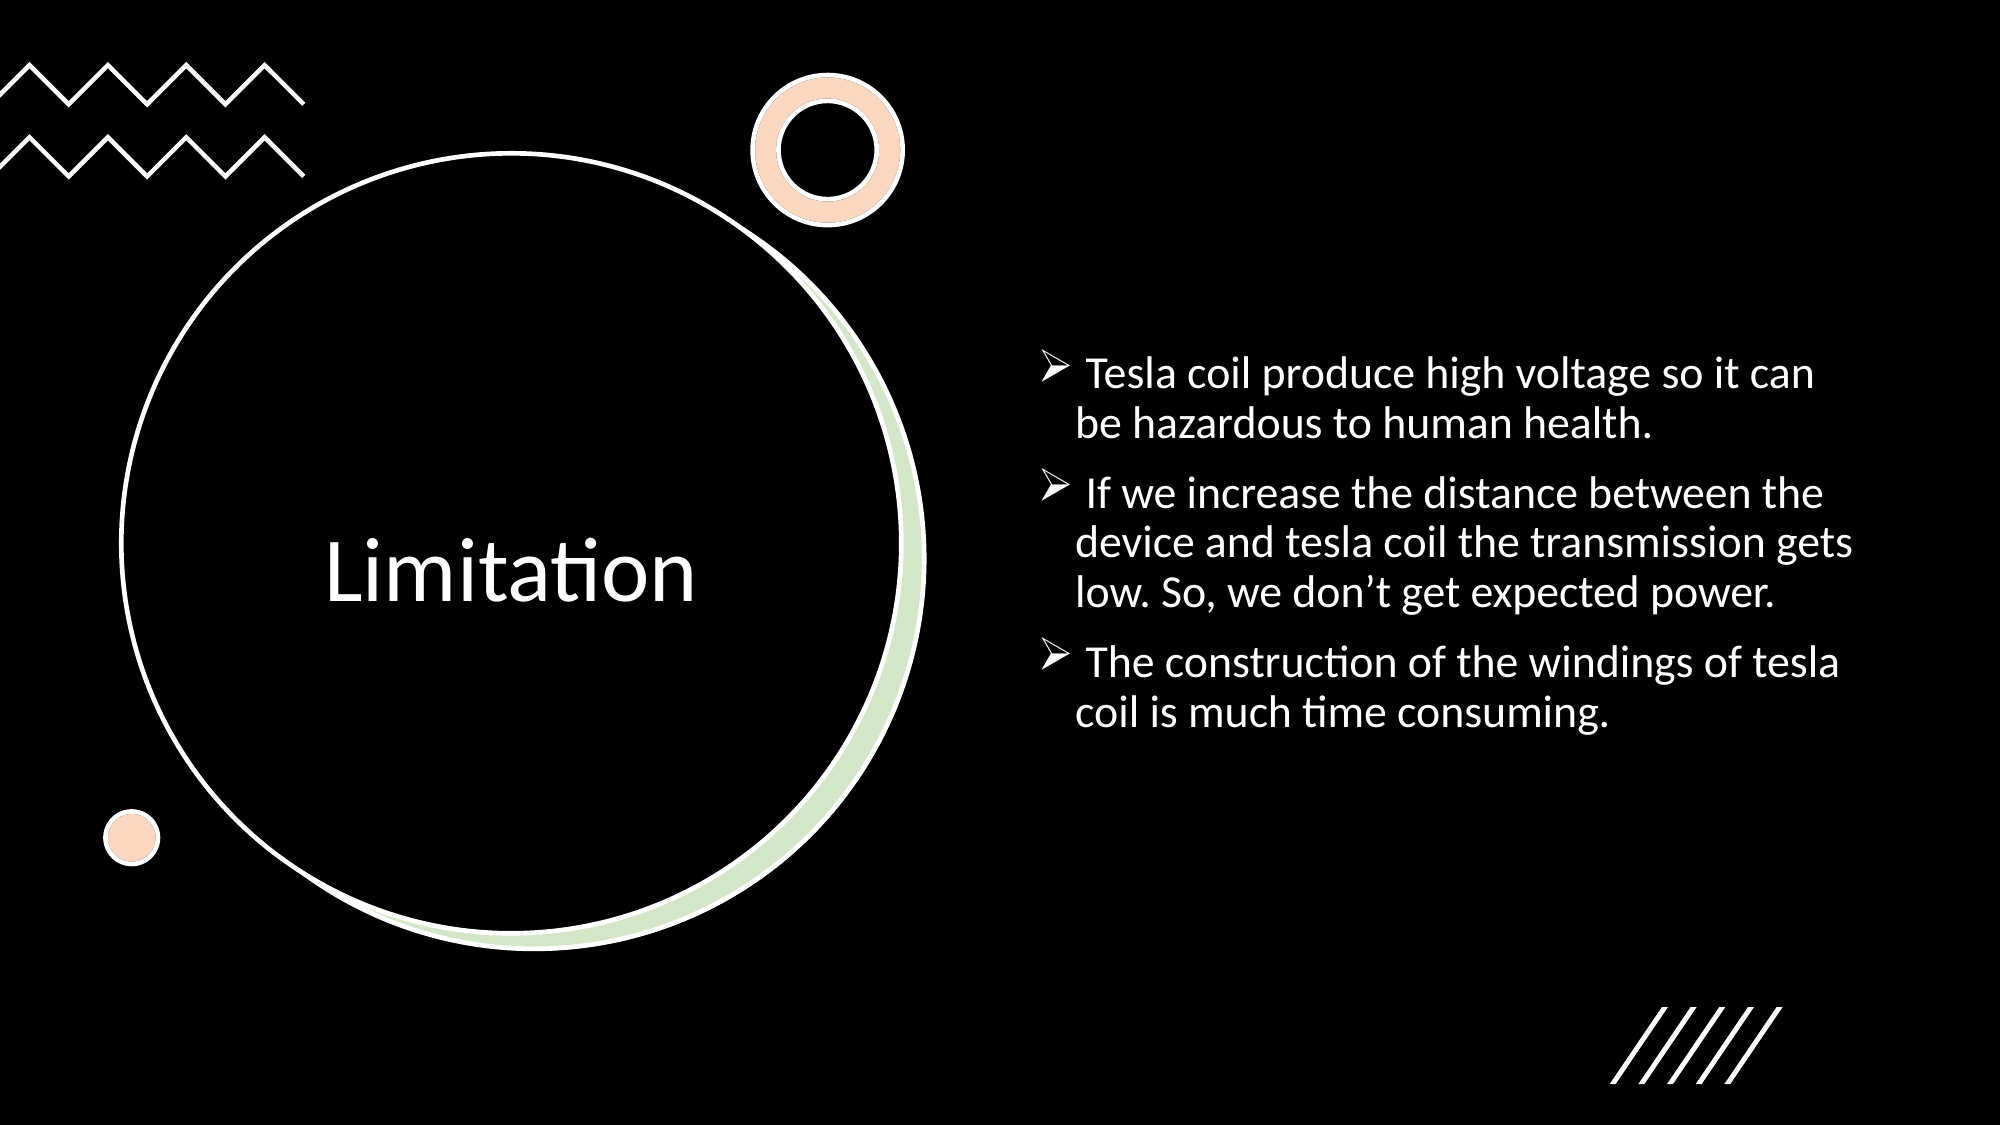

# Limitation
 Tesla coil produce high voltage so it can be hazardous to human health.
 If we increase the distance between the device and tesla coil the transmission gets low. So, we don’t get expected power.
 The construction of the windings of tesla coil is much time consuming.